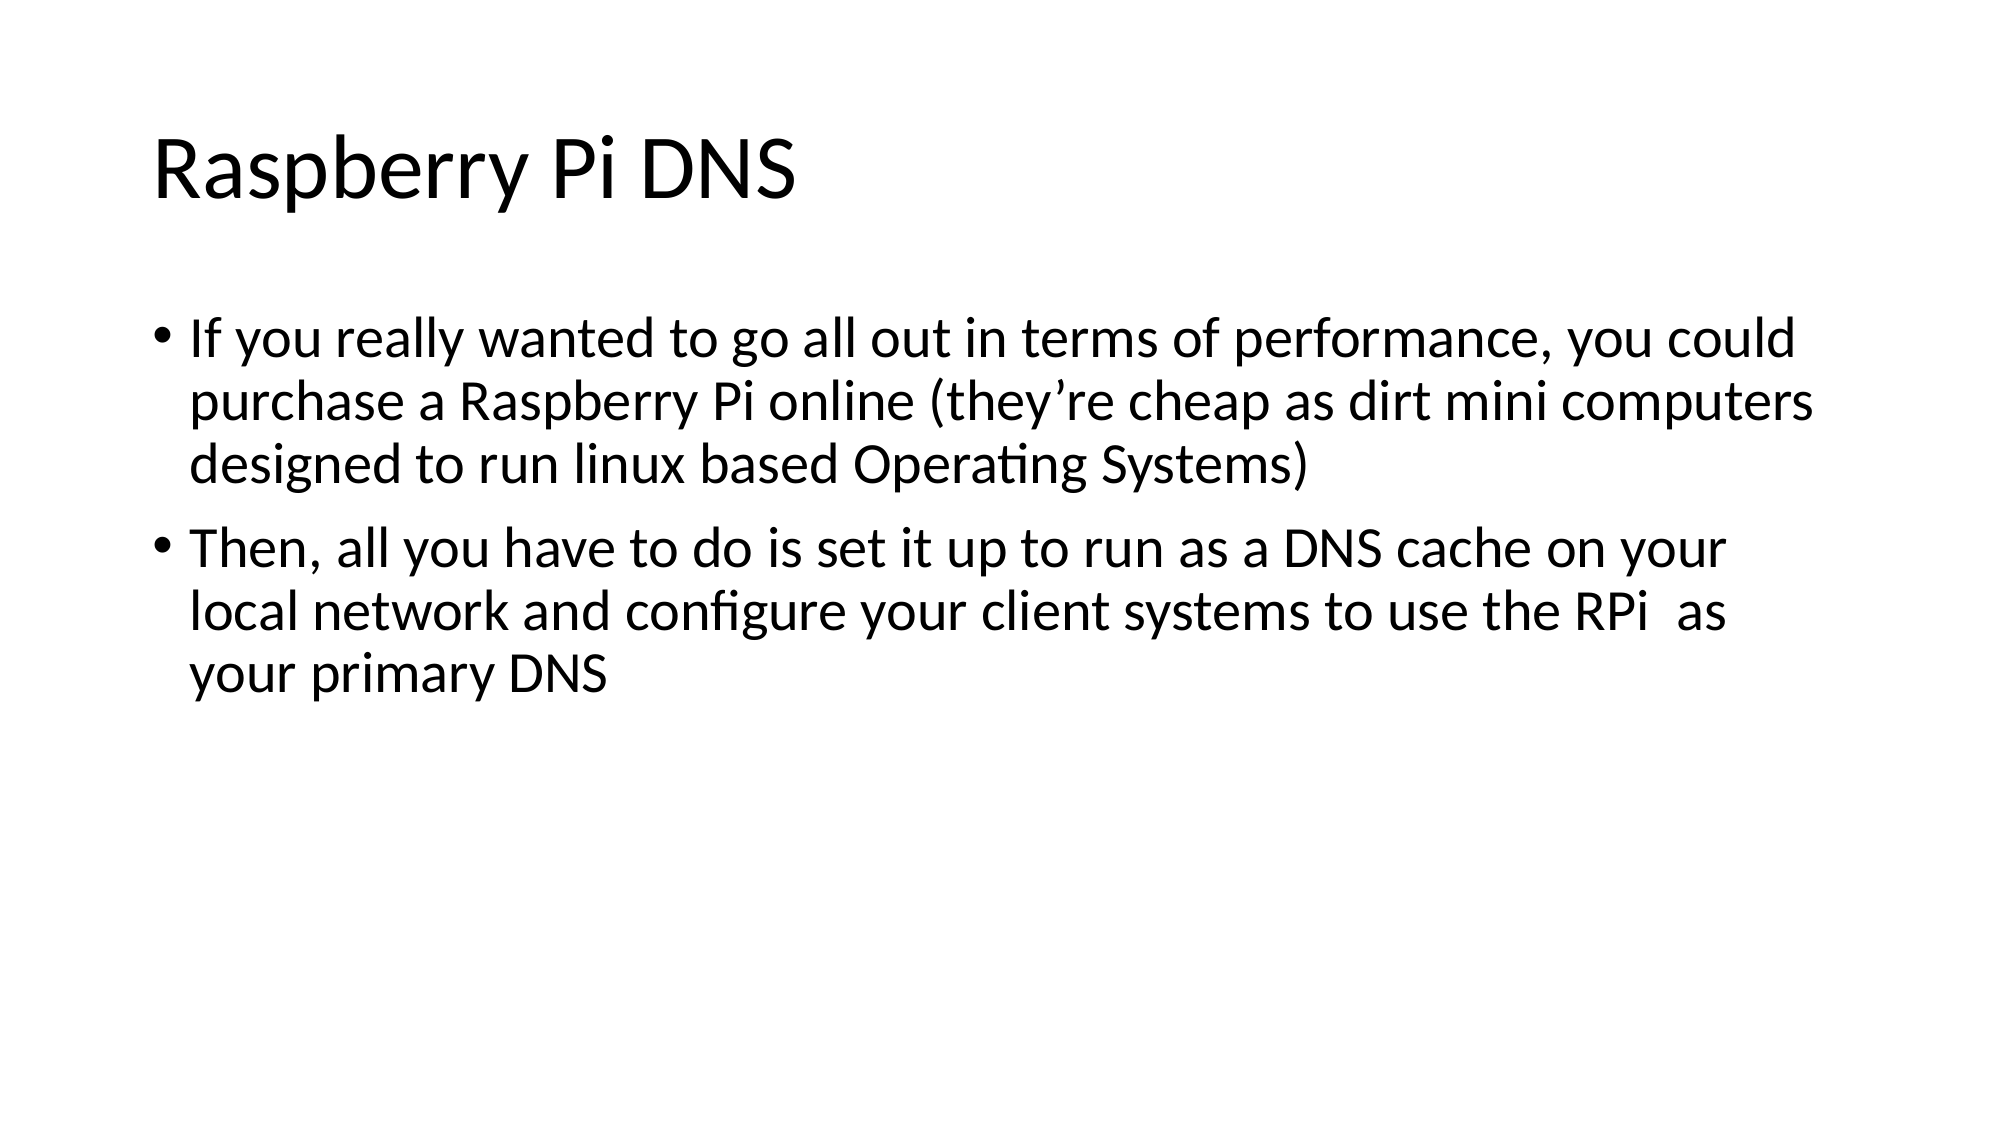

# Raspberry Pi DNS
If you really wanted to go all out in terms of performance, you could purchase a Raspberry Pi online (they’re cheap as dirt mini computers designed to run linux based Operating Systems)
Then, all you have to do is set it up to run as a DNS cache on your local network and configure your client systems to use the RPi  as your primary DNS